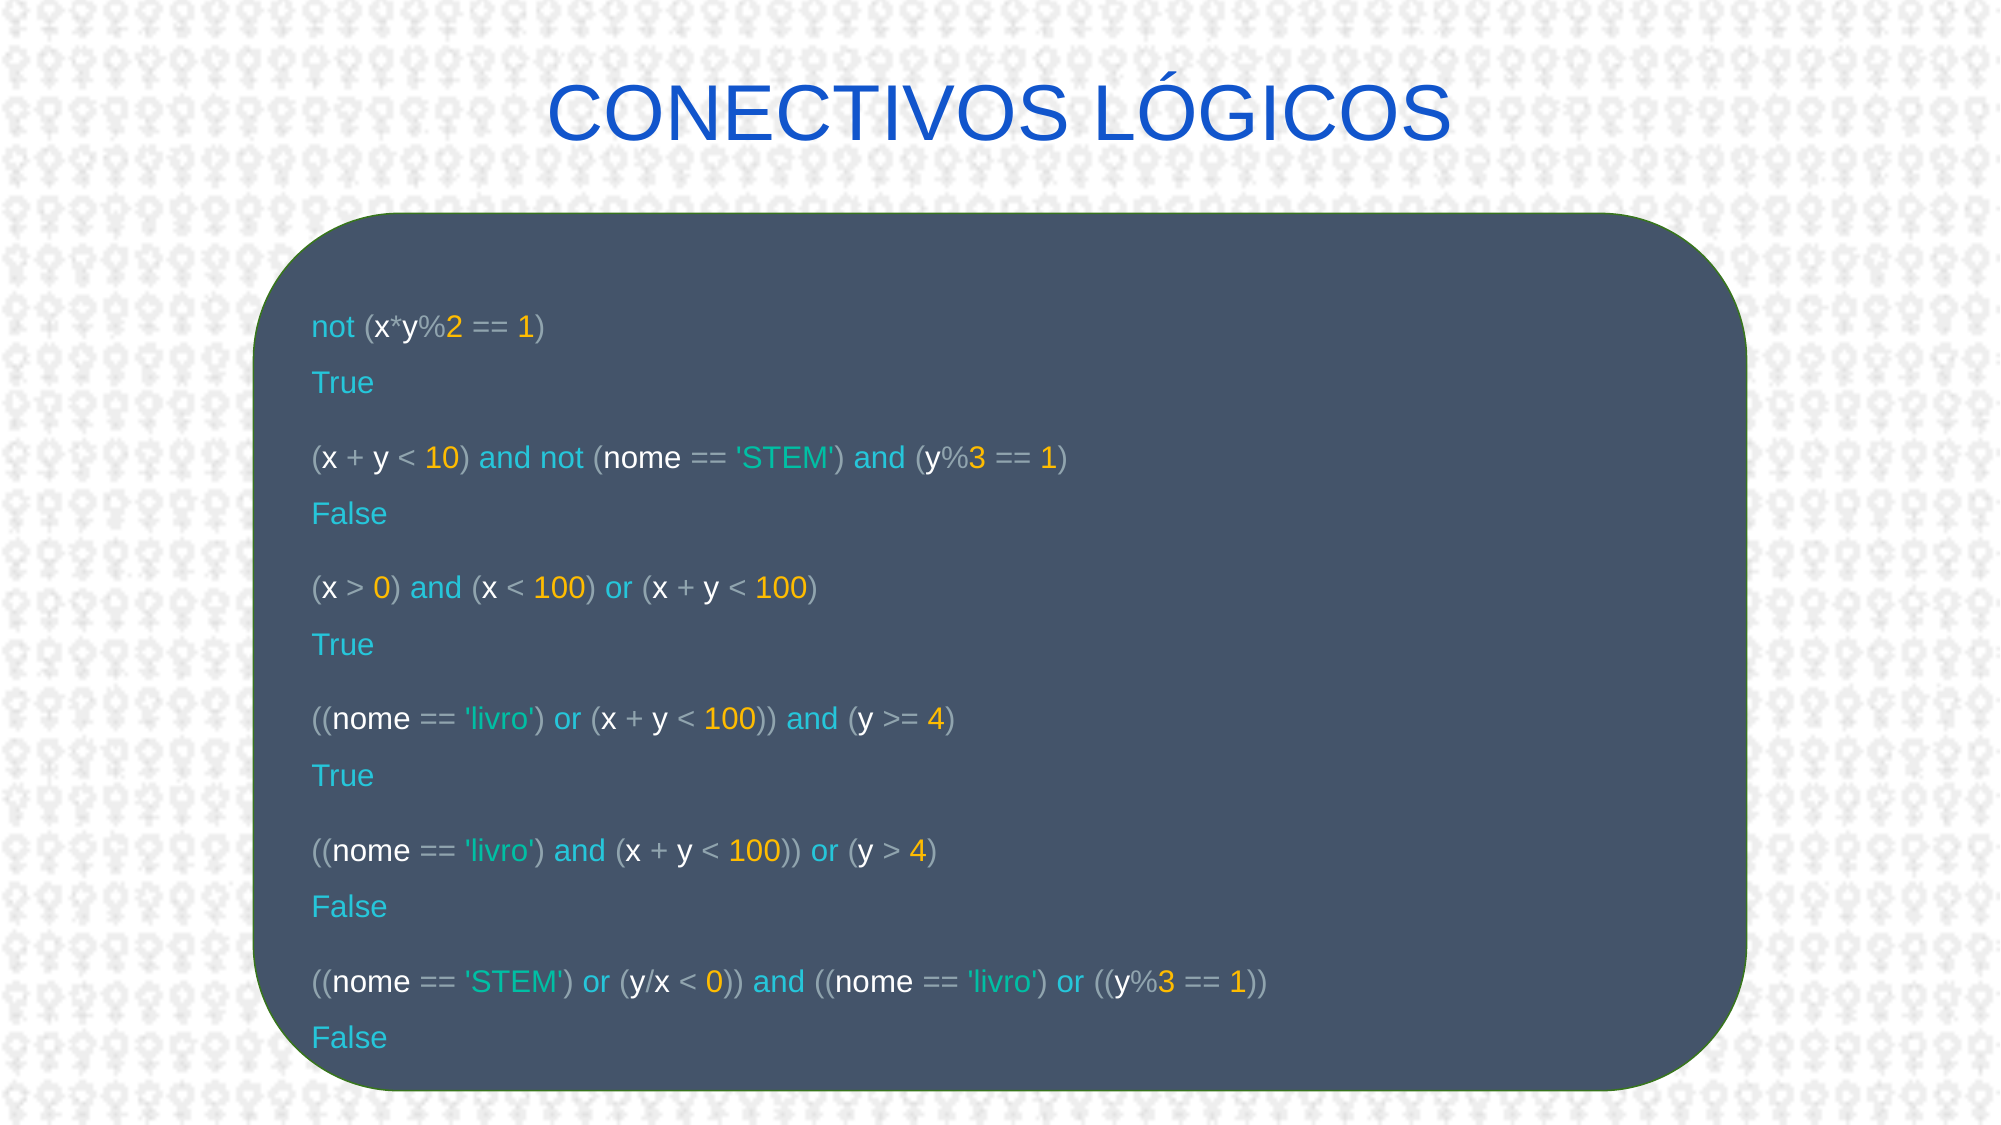

# CONECTIVOS LÓGICOS

not (x*y%2 == 1)
True

(x + y < 10) and not (nome == 'STEM') and (y%3 == 1)
False

(x > 0) and (x < 100) or (x + y < 100)
True

((nome == 'livro') or (x + y < 100)) and (y >= 4)
True

((nome == 'livro') and (x + y < 100)) or (y > 4)
False

((nome == 'STEM') or (y/x < 0)) and ((nome == 'livro') or ((y%3 == 1))
False